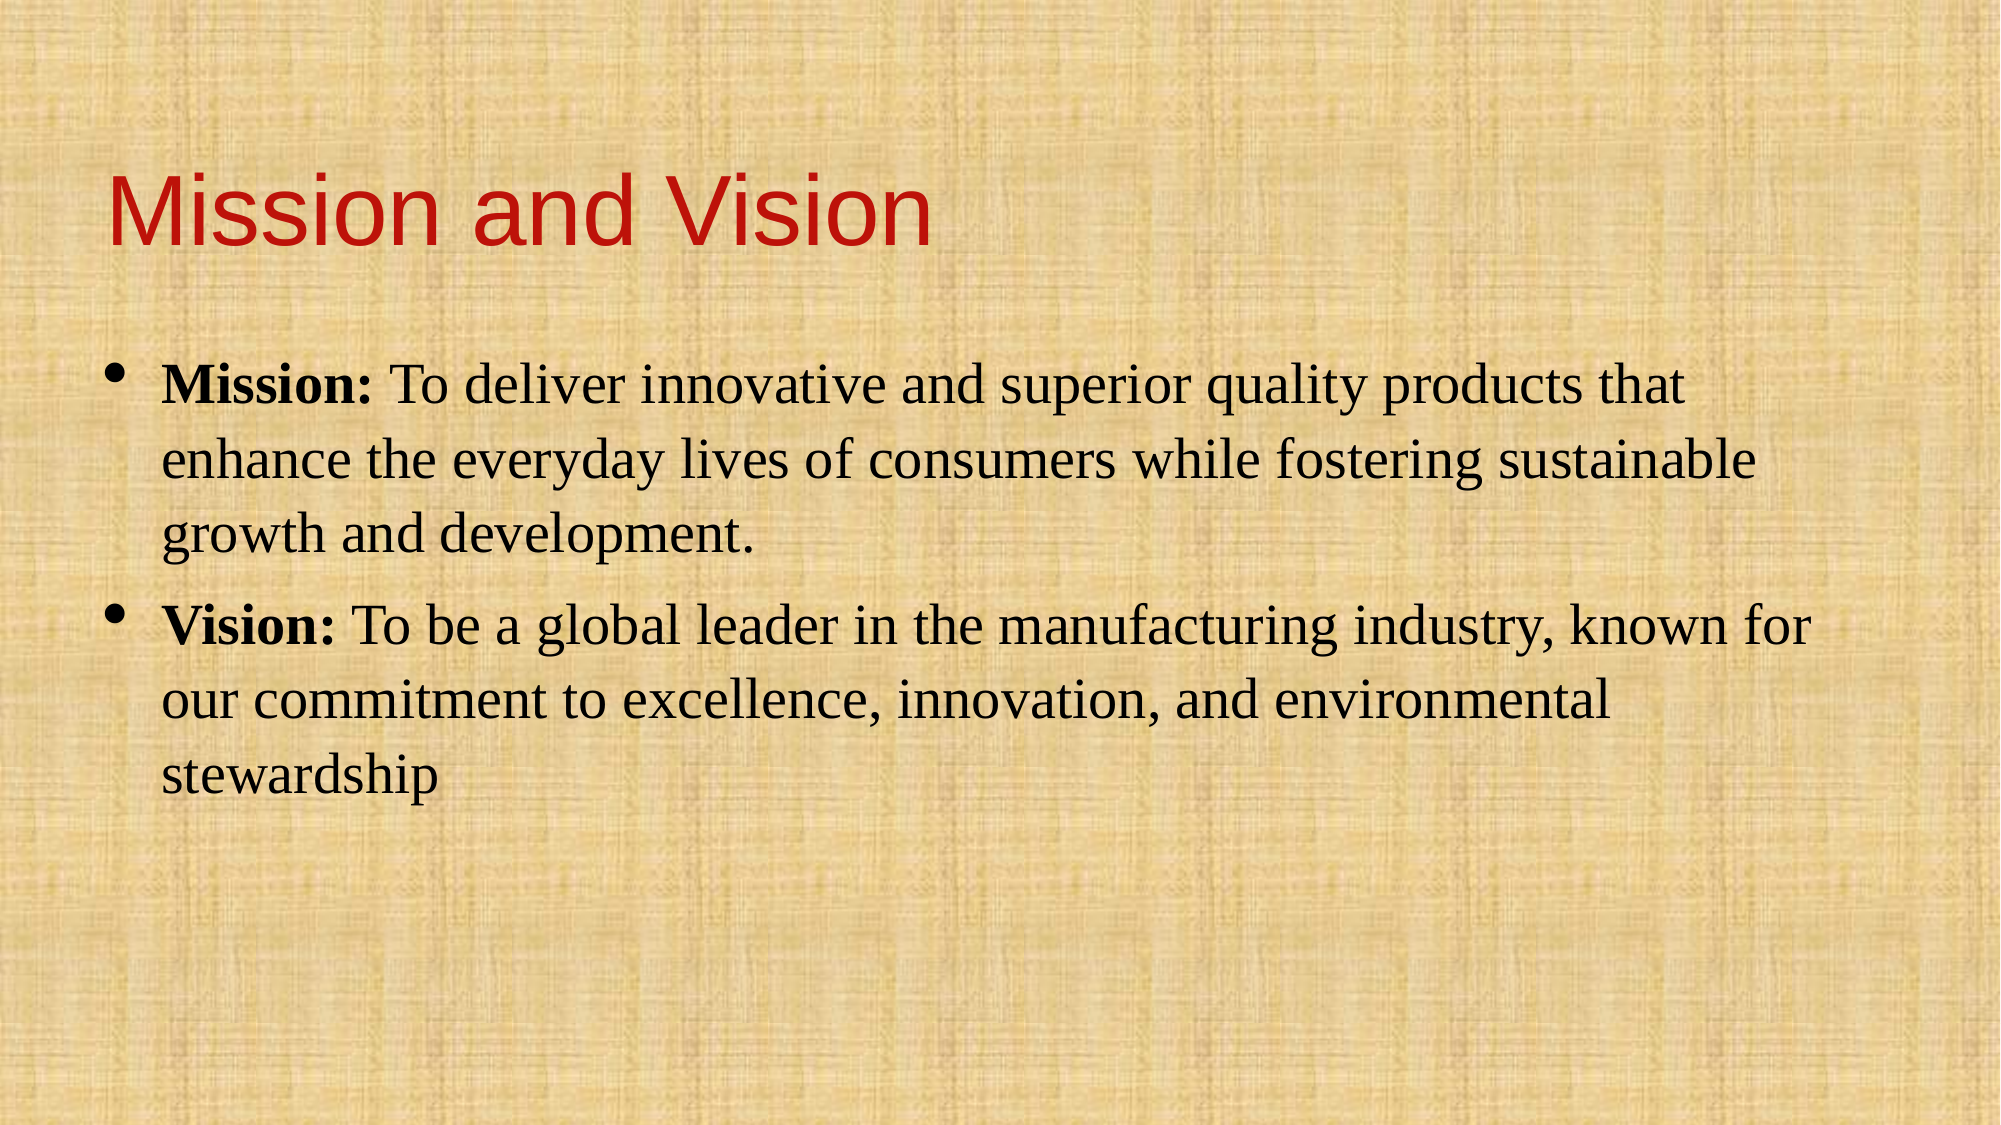

# Mission and Vision
Mission: To deliver innovative and superior quality products that enhance the everyday lives of consumers while fostering sustainable growth and development.
Vision: To be a global leader in the manufacturing industry, known for our commitment to excellence, innovation, and environmental stewardship